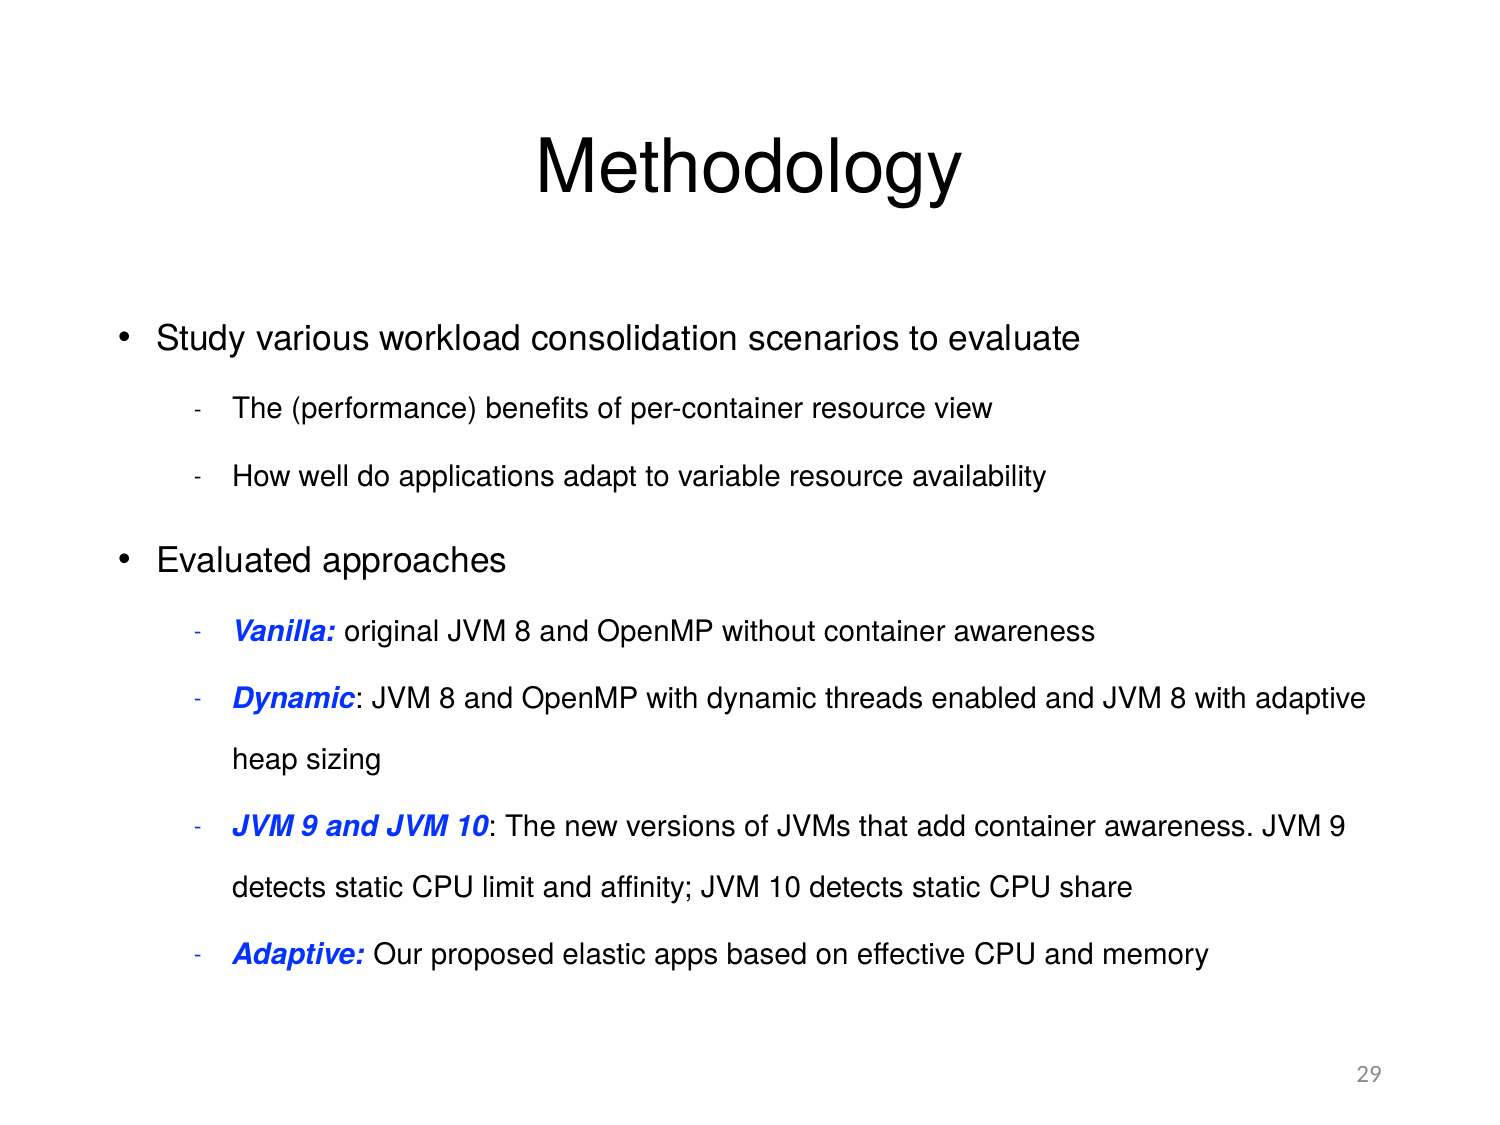

# Methodology
Study various workload consolidation scenarios to evaluate
The (performance) benefits of per-container resource view
How well do applications adapt to variable resource availability
Evaluated approaches
Vanilla: original JVM 8 and OpenMP without container awareness
Dynamic: JVM 8 and OpenMP with dynamic threads enabled and JVM 8 with adaptive heap sizing
JVM 9 and JVM 10: The new versions of JVMs that add container awareness. JVM 9 detects static CPU limit and affinity; JVM 10 detects static CPU share
Adaptive: Our proposed elastic apps based on effective CPU and memory
29